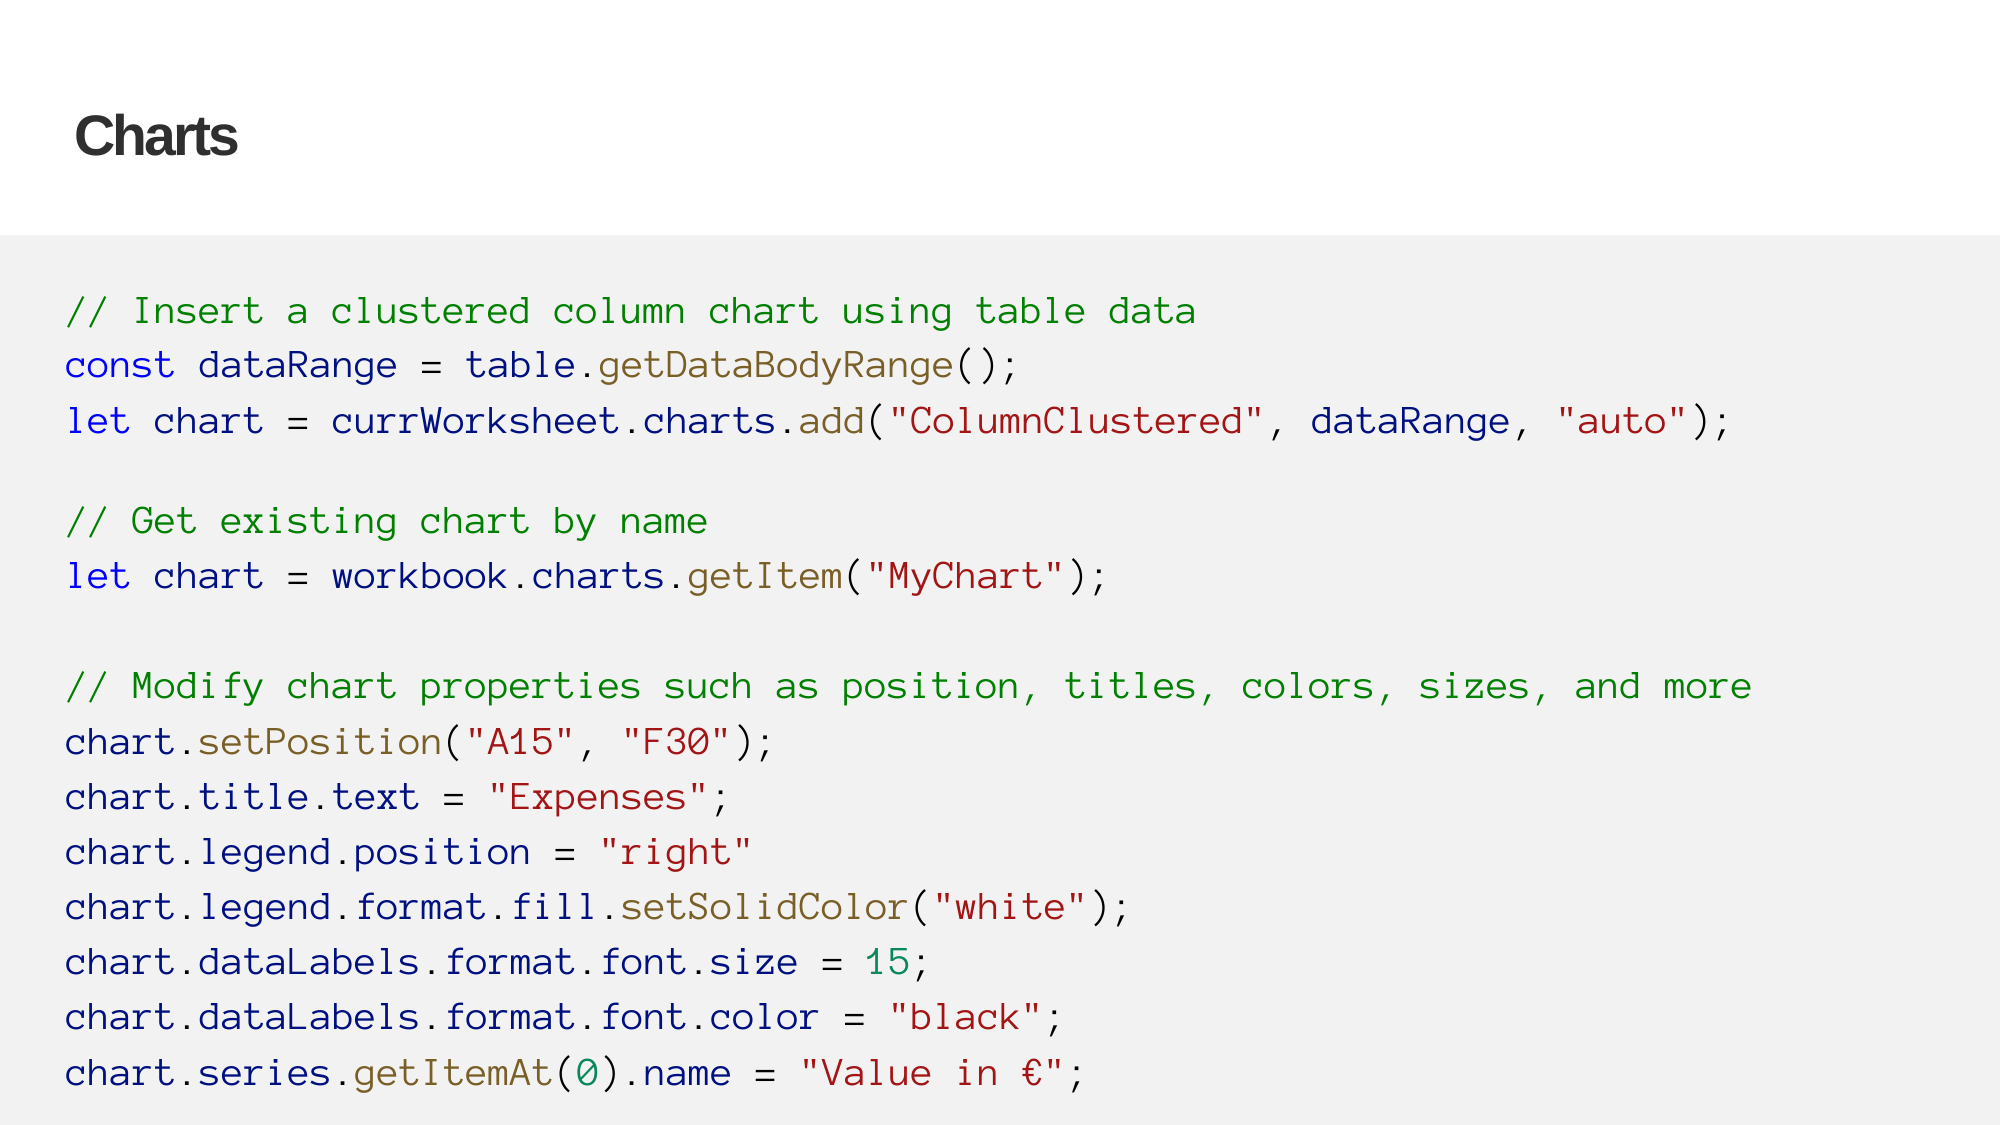

# Charts

// Insert a clustered column chart using table data
const dataRange = table.getDataBodyRange();
let chart = currWorksheet.charts.add("ColumnClustered", dataRange, "auto");

// Get existing chart by name
let chart = workbook.charts.getItem("MyChart");

// Modify chart properties such as position, titles, colors, sizes, and more
chart.setPosition("A15", "F30");
chart.title.text = "Expenses";
chart.legend.position = "right"
chart.legend.format.fill.setSolidColor("white");
chart.dataLabels.format.font.size = 15;
chart.dataLabels.format.font.color = "black";
chart.series.getItemAt(0).name = "Value in €";